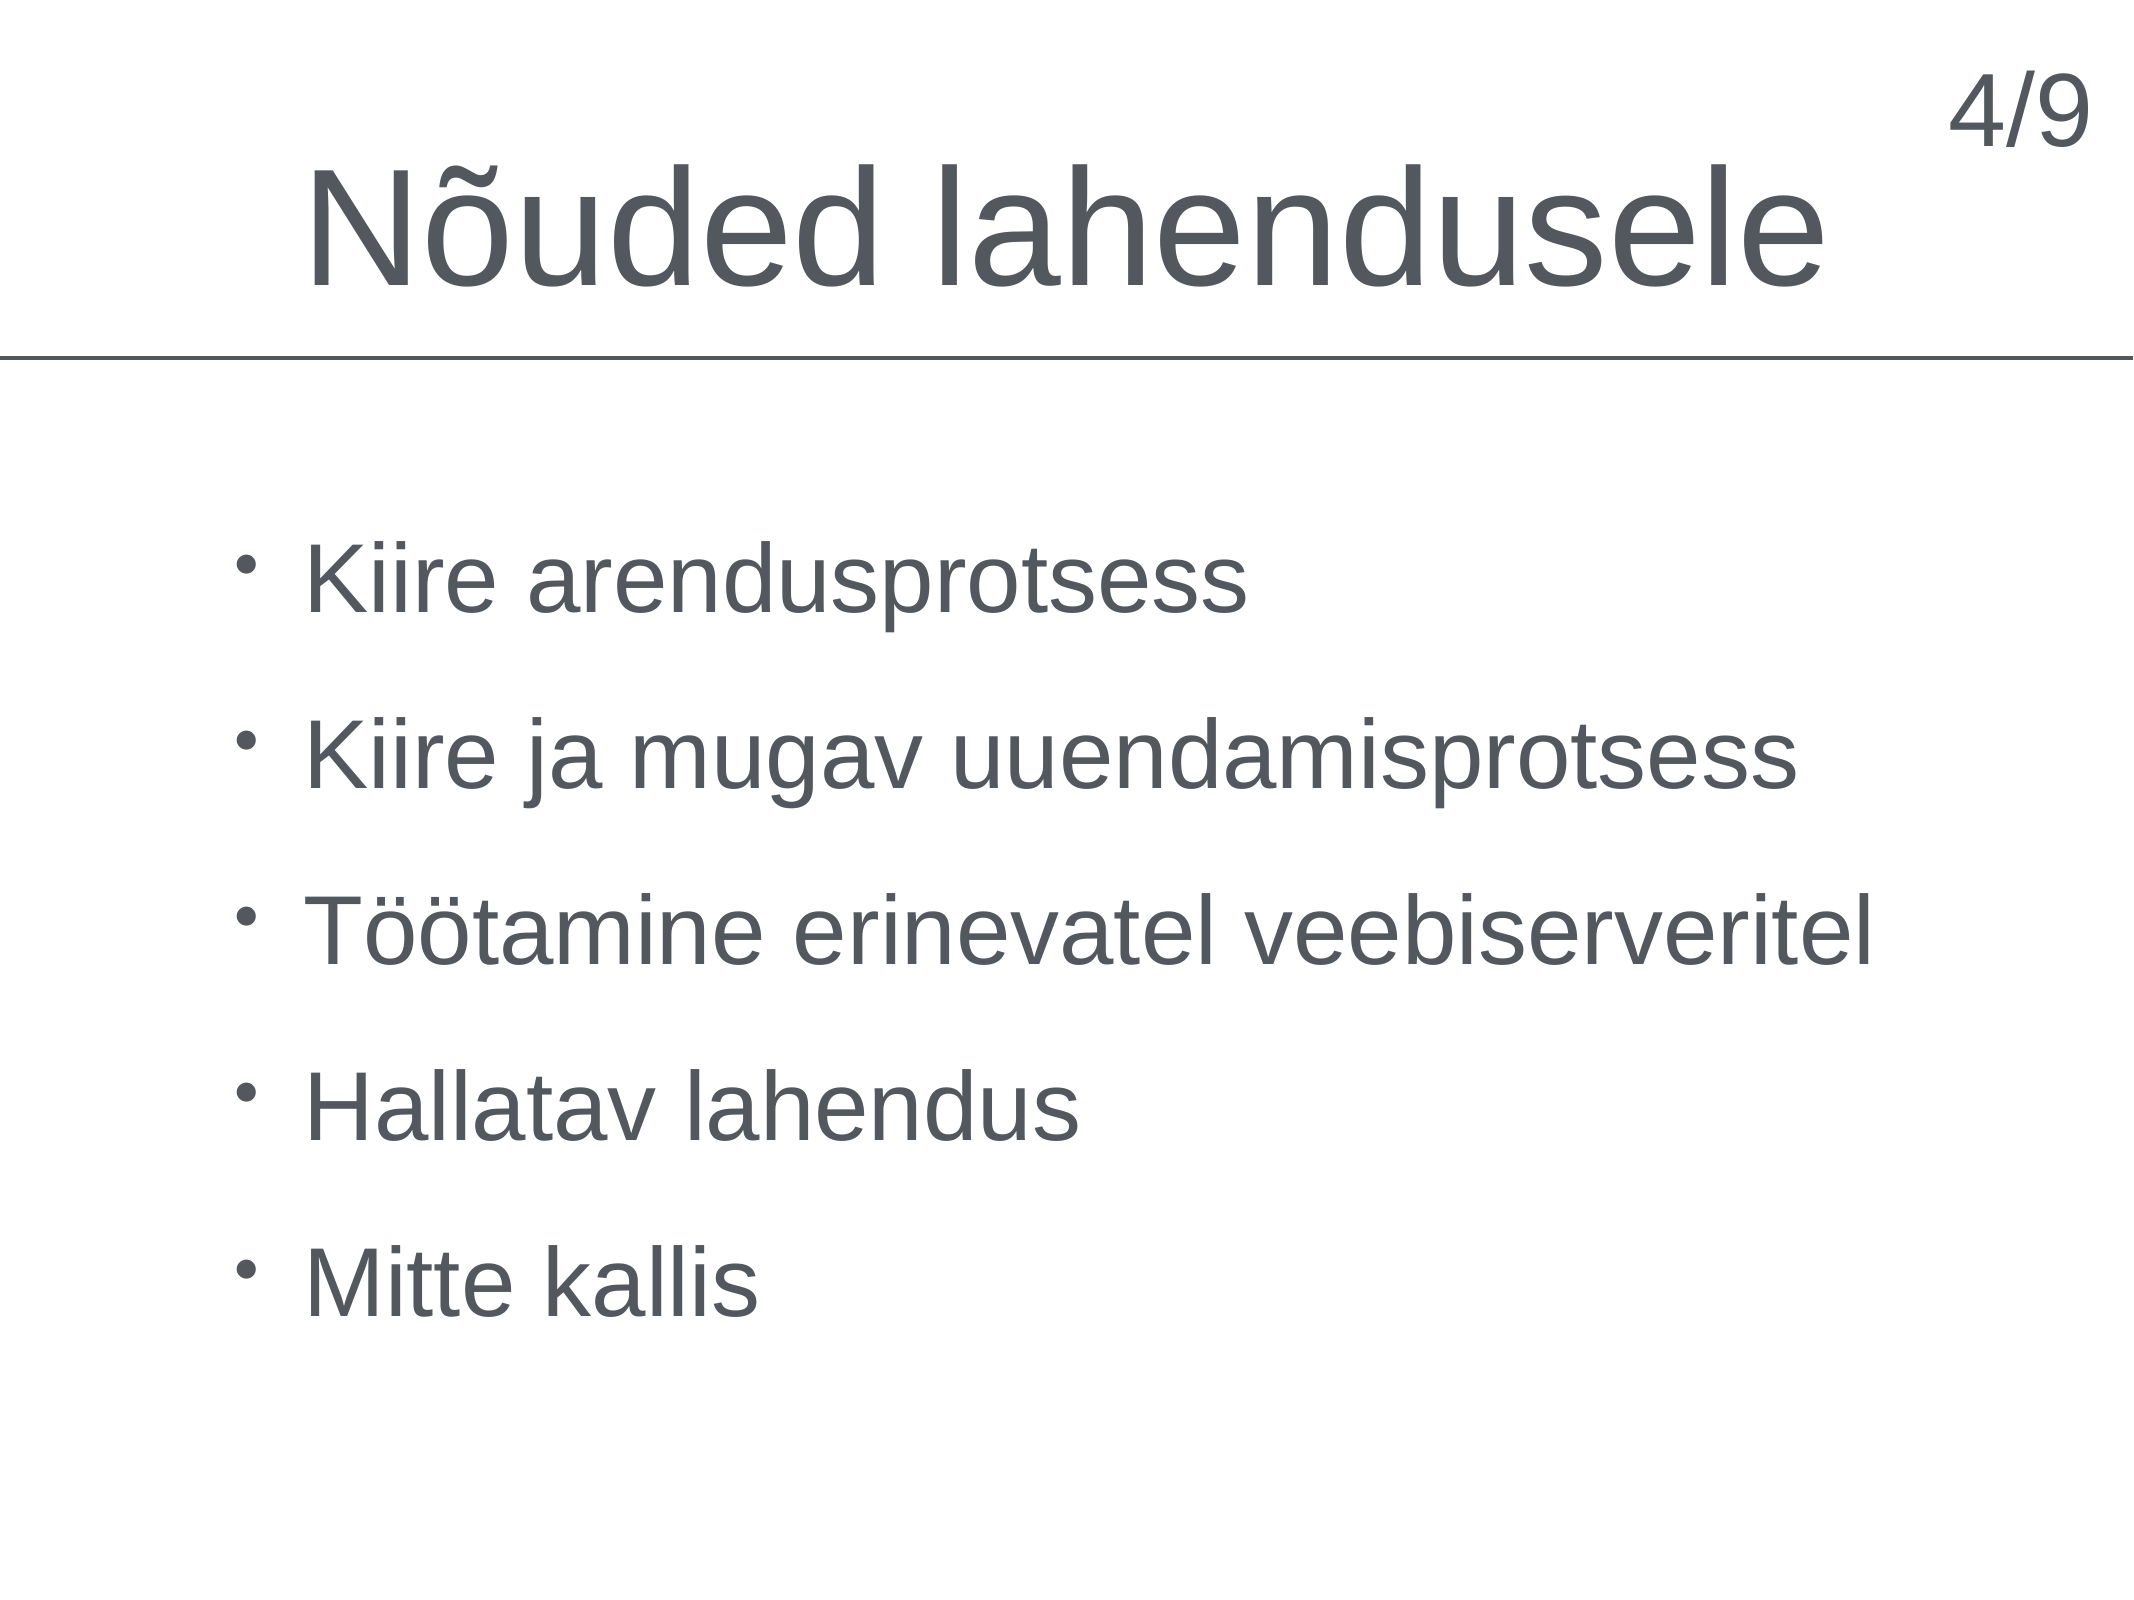

4/9
# Nõuded lahendusele

Kiire arendusprotsess
Kiire ja mugav uuendamisprotsess
Töötamine erinevatel veebiserveritel
Hallatav lahendus
Mitte kallis